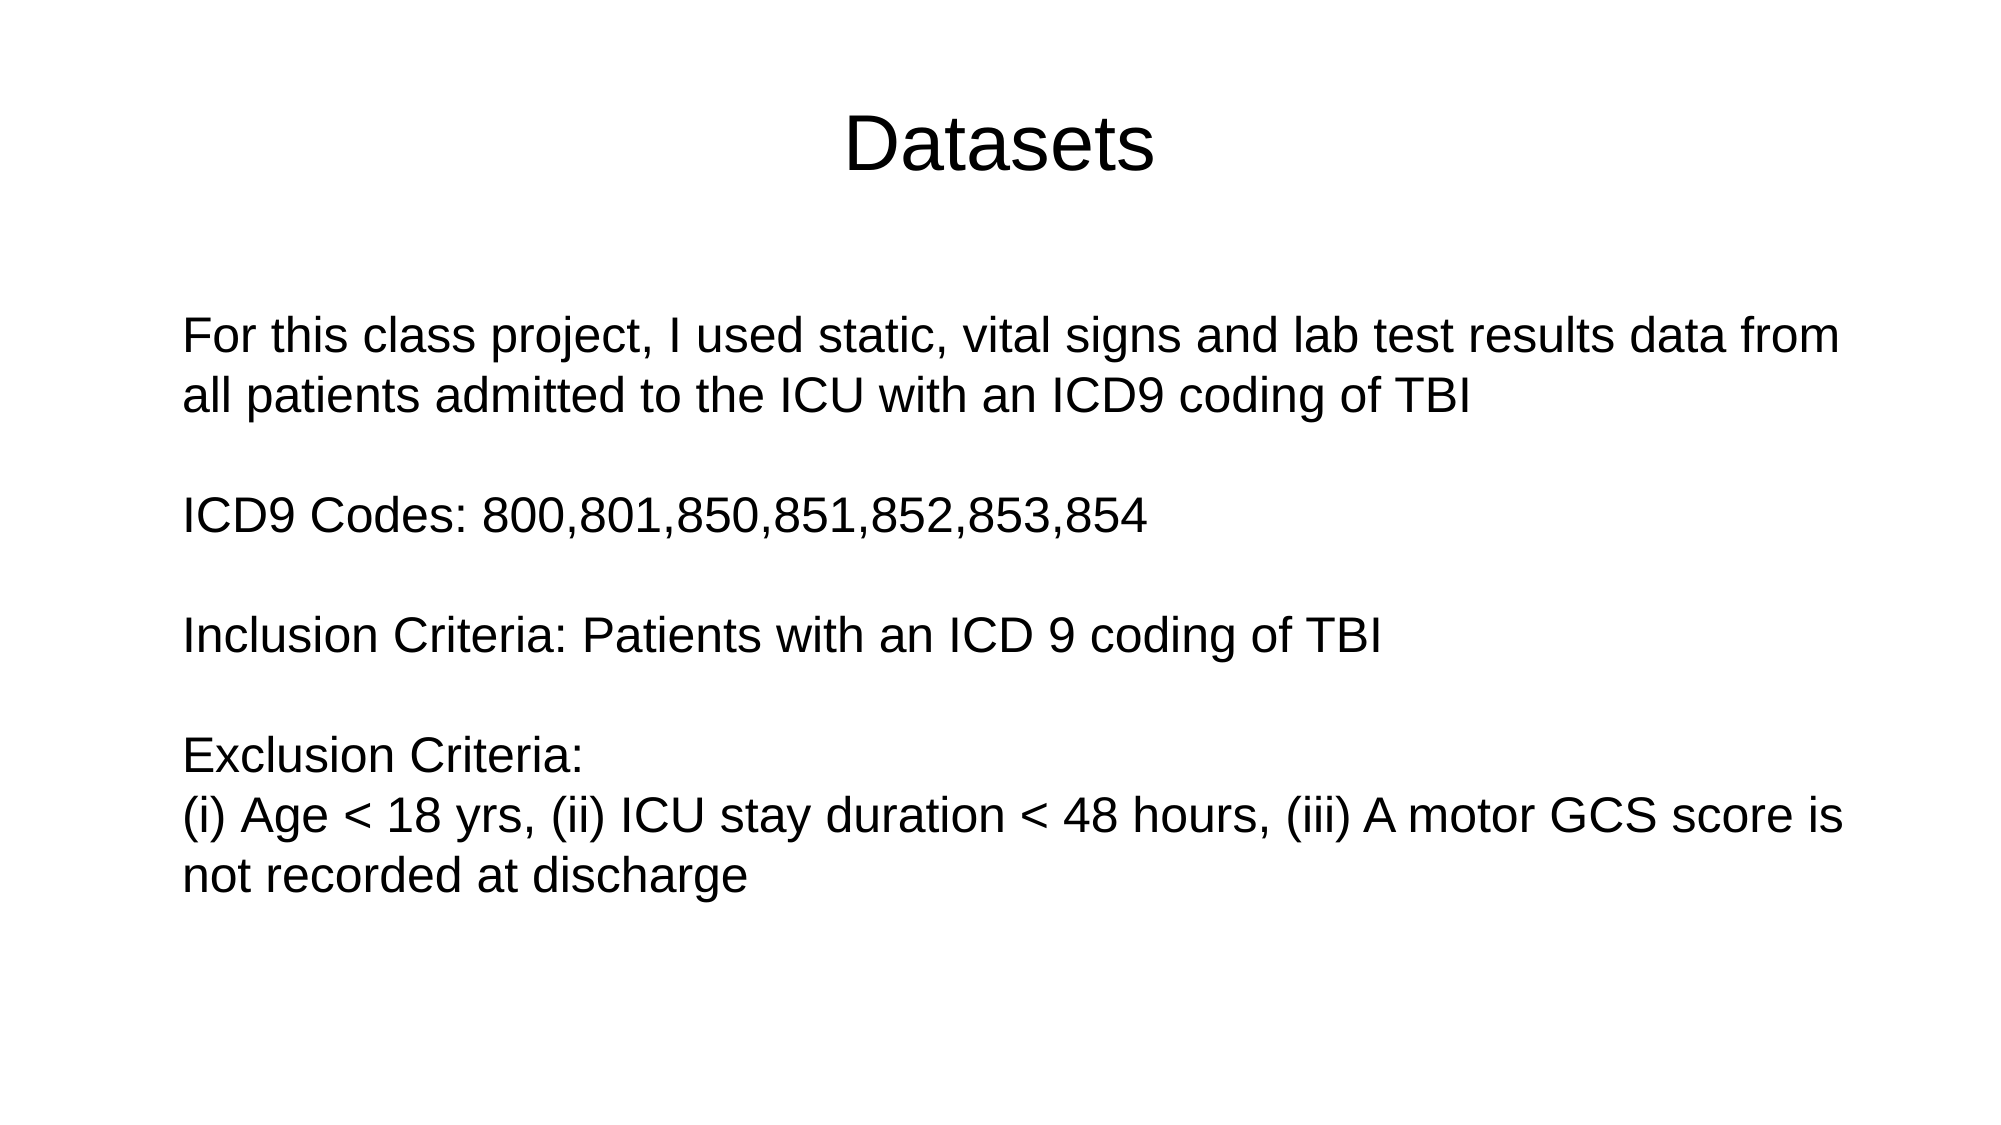

# Datasets

For this class project, I used static, vital signs and lab test results data from all patients admitted to the ICU with an ICD9 coding of TBI

ICD9 Codes: 800,801,850,851,852,853,854

Inclusion Criteria: Patients with an ICD 9 coding of TBI

Exclusion Criteria:
(i) Age < 18 yrs, (ii) ICU stay duration < 48 hours, (iii) A motor GCS score is not recorded at discharge